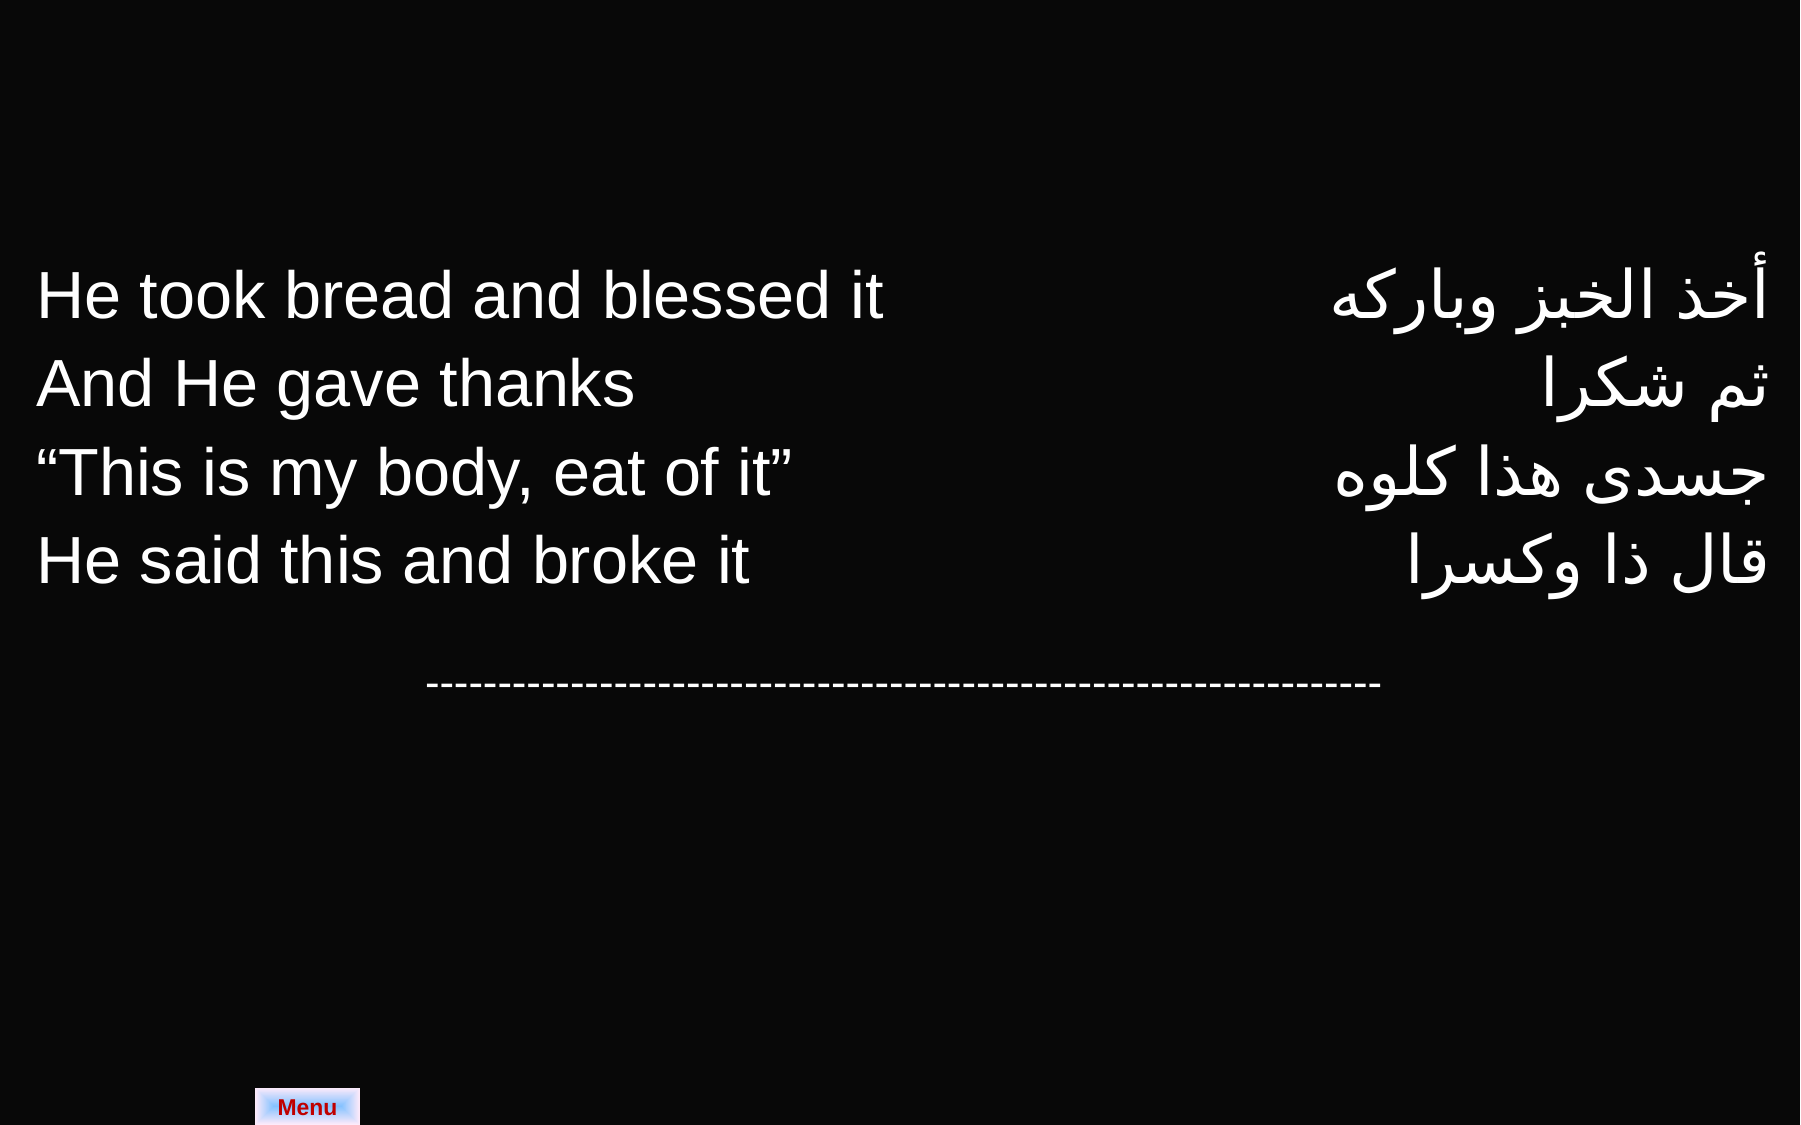

| He took bread and blessed it And He gave thanks “This is my body, eat of it” He said this and broke it | أخذ الخبز وباركه ثم شكرا جسدى هذا كلوه قال ذا وكسرا |
| --- | --- |
| ------------------------------------------------------------------ |  |

Menu